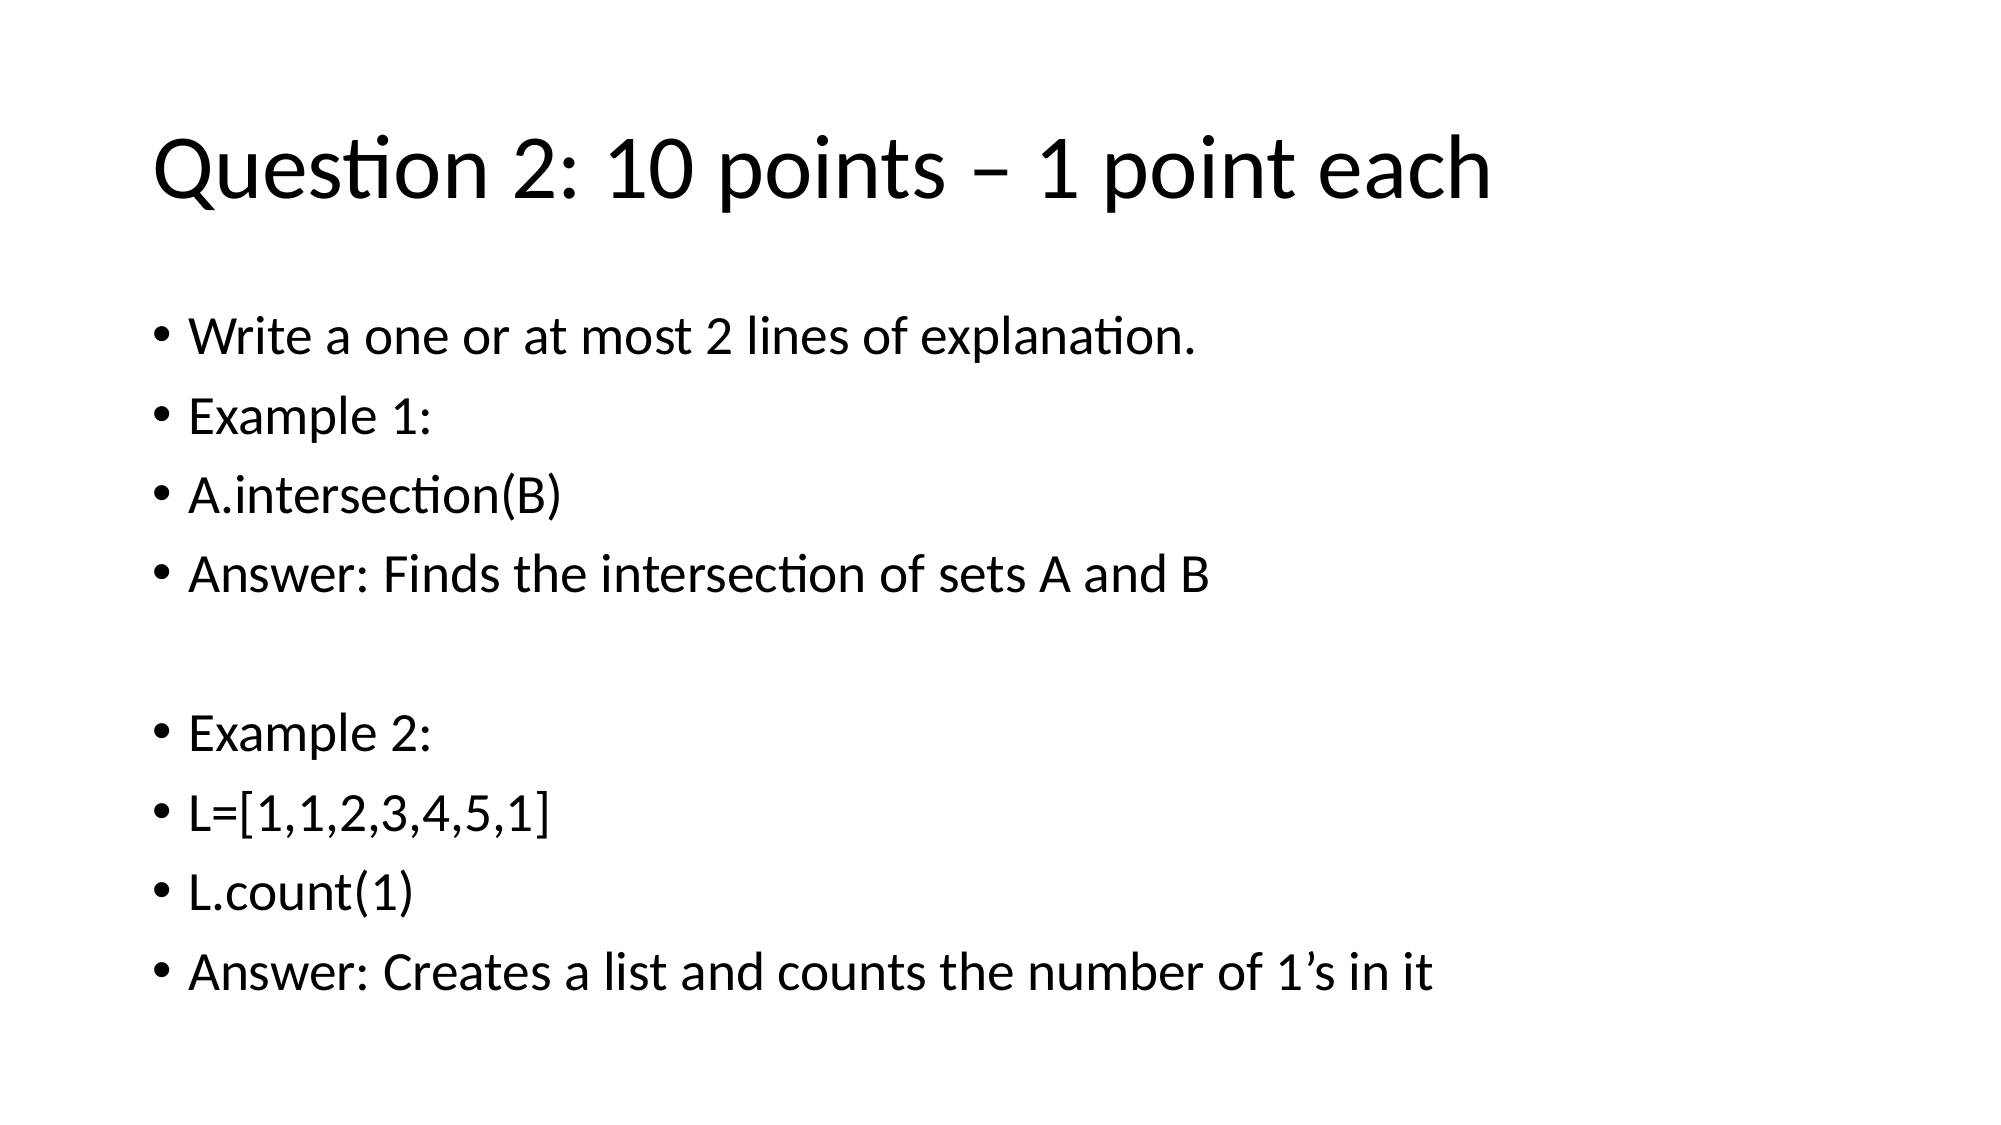

# Question 2: 10 points – 1 point each
Write a one or at most 2 lines of explanation.
Example 1:
A.intersection(B)
Answer: Finds the intersection of sets A and B

Example 2:
L=[1,1,2,3,4,5,1]
L.count(1)
Answer: Creates a list and counts the number of 1’s in it